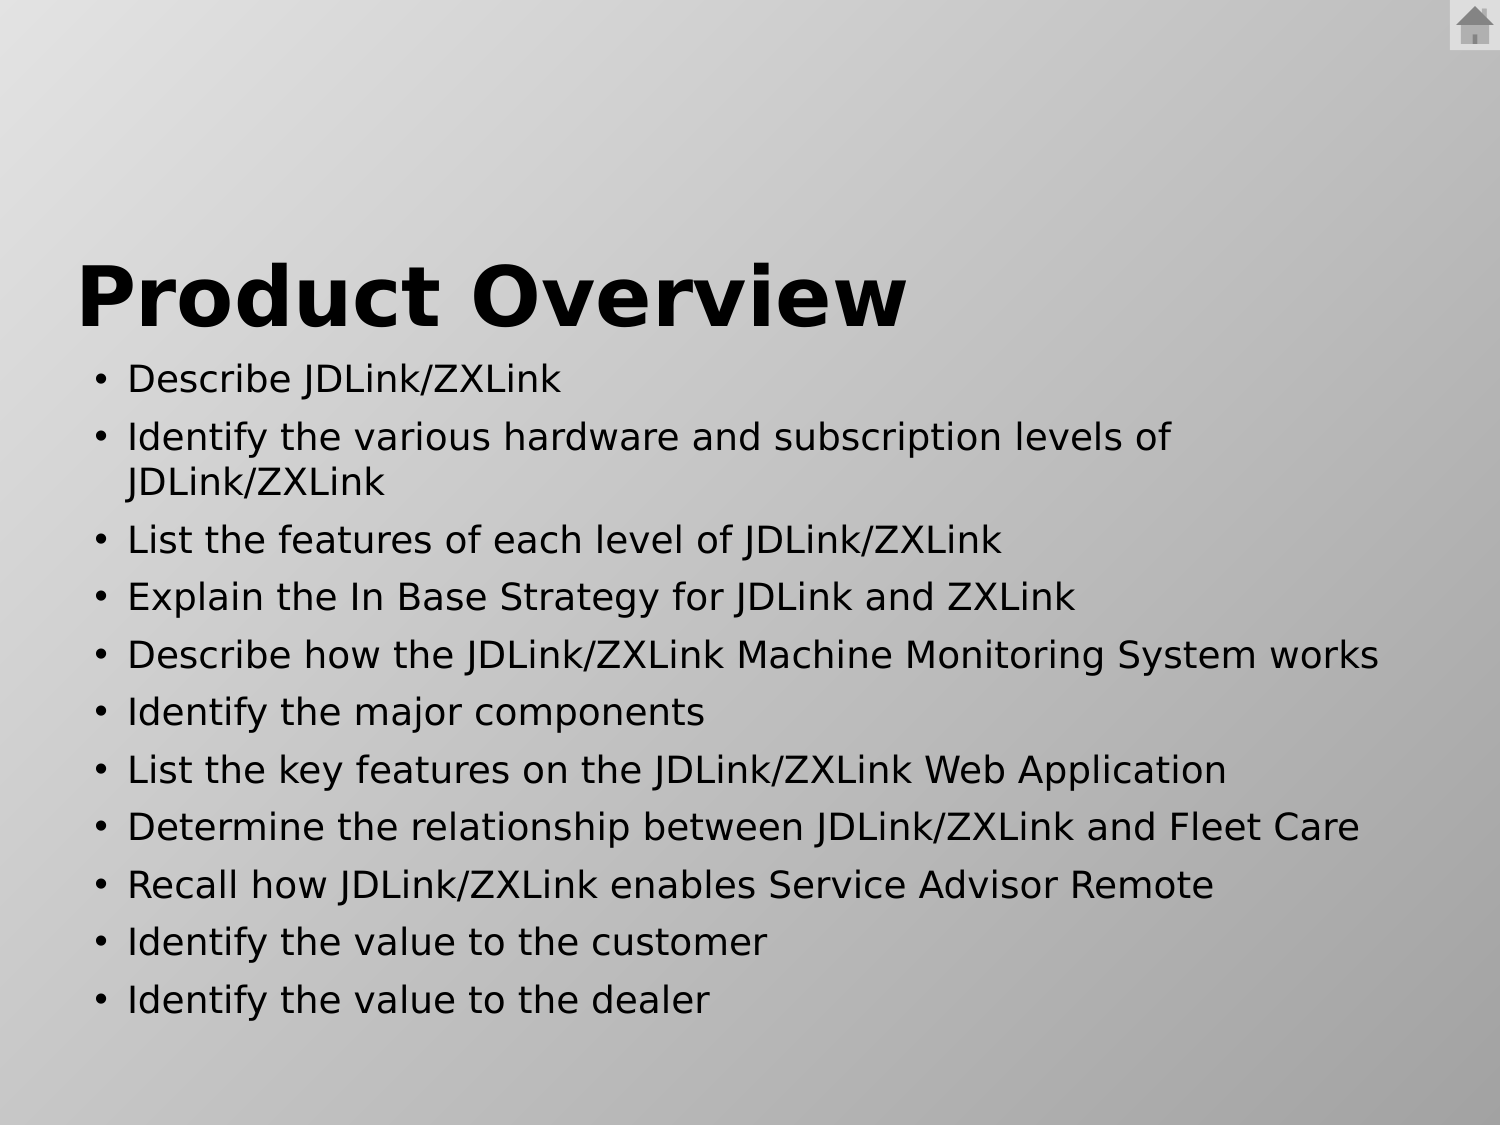

# Product Overview
Product Overview
Describe JDLink/ZXLink
Identify the various hardware and subscription levels of JDLink/ZXLink
List the features of each level of JDLink/ZXLink
Explain the In Base Strategy for JDLink and ZXLink
Describe how the JDLink/ZXLink Machine Monitoring System works
Identify the major components
List the key features on the JDLink/ZXLink Web Application
Determine the relationship between JDLink/ZXLink and Fleet Care
Recall how JDLink/ZXLink enables Service Advisor Remote
Identify the value to the customer
Identify the value to the dealer